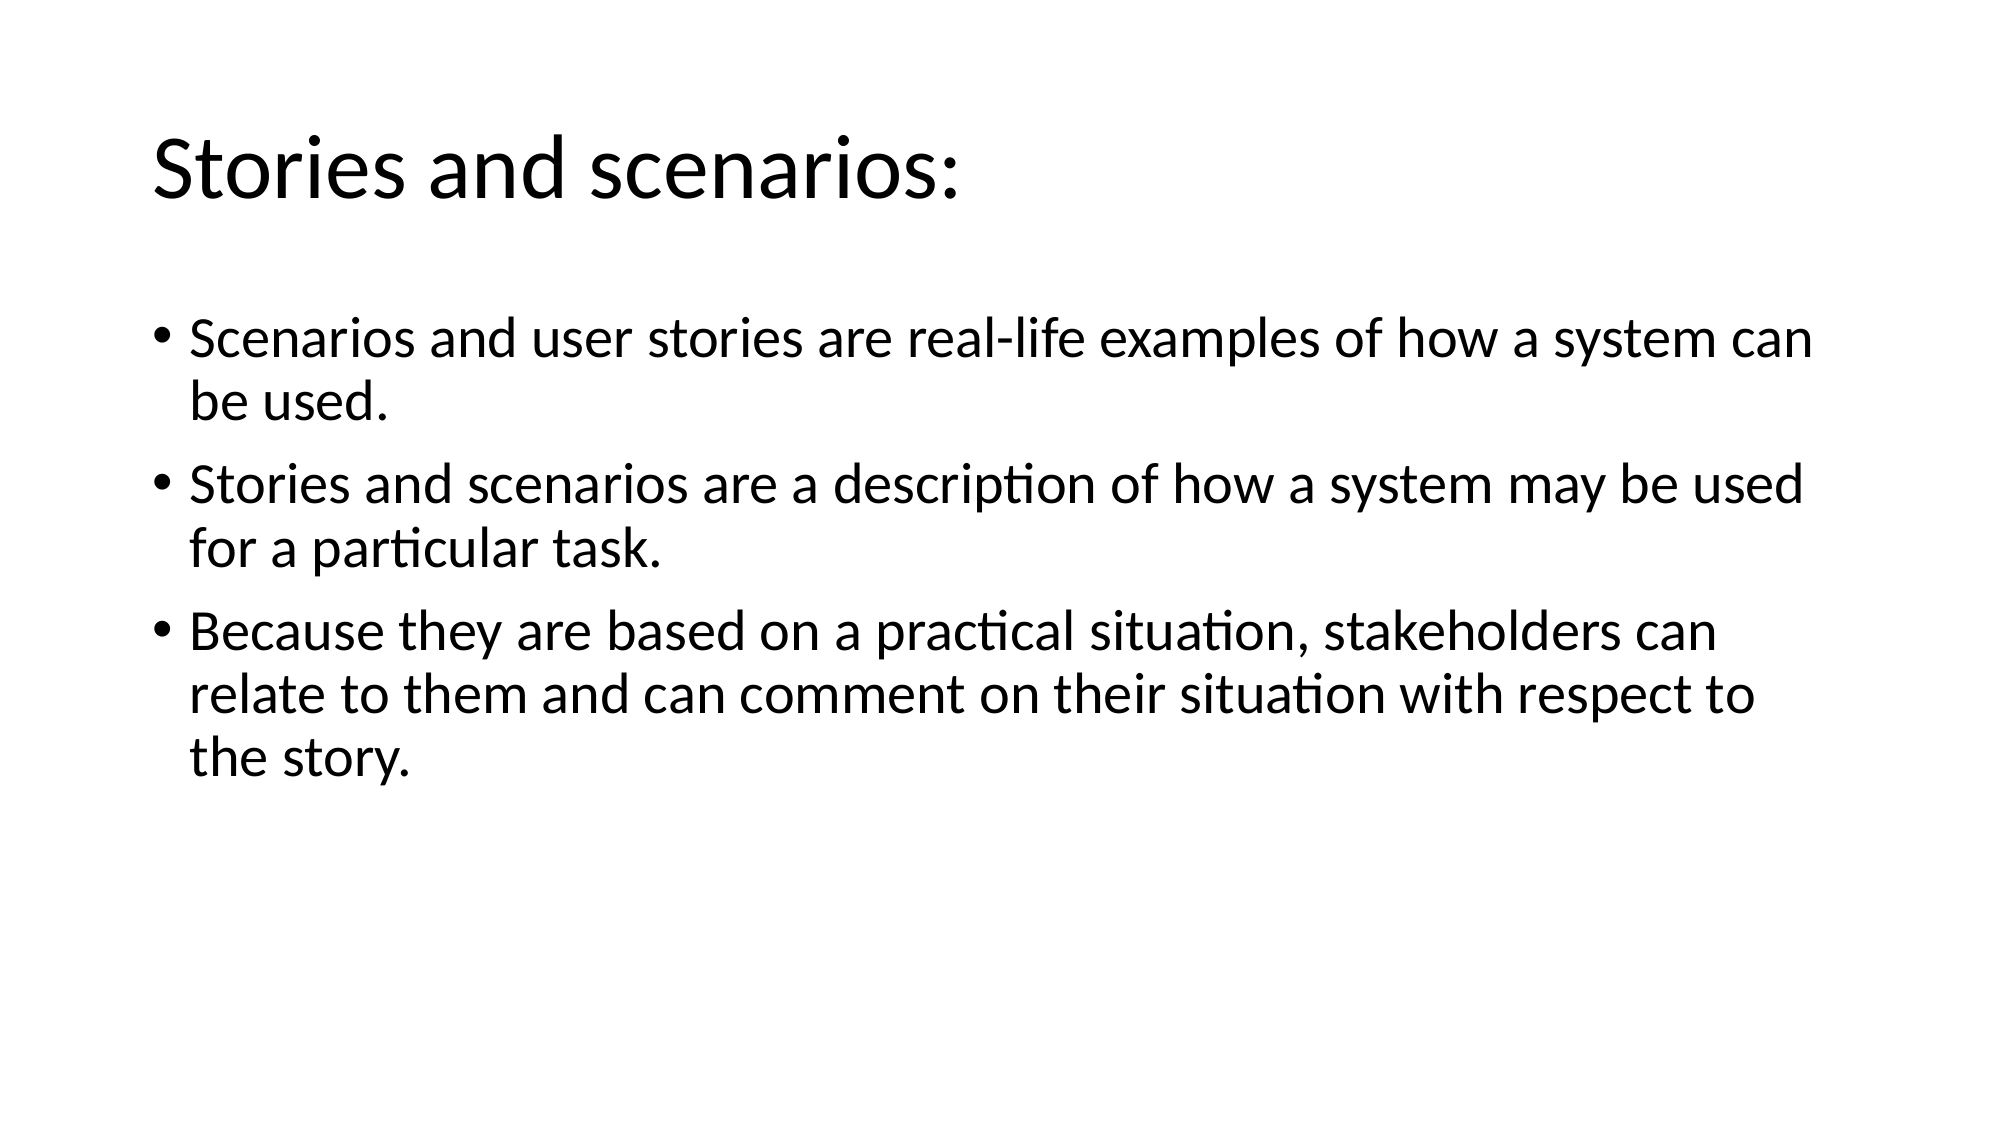

# Stories and scenarios:
Scenarios and user stories are real-life examples of how a system can be used.
Stories and scenarios are a description of how a system may be used for a particular task.
Because they are based on a practical situation, stakeholders can relate to them and can comment on their situation with respect to the story.